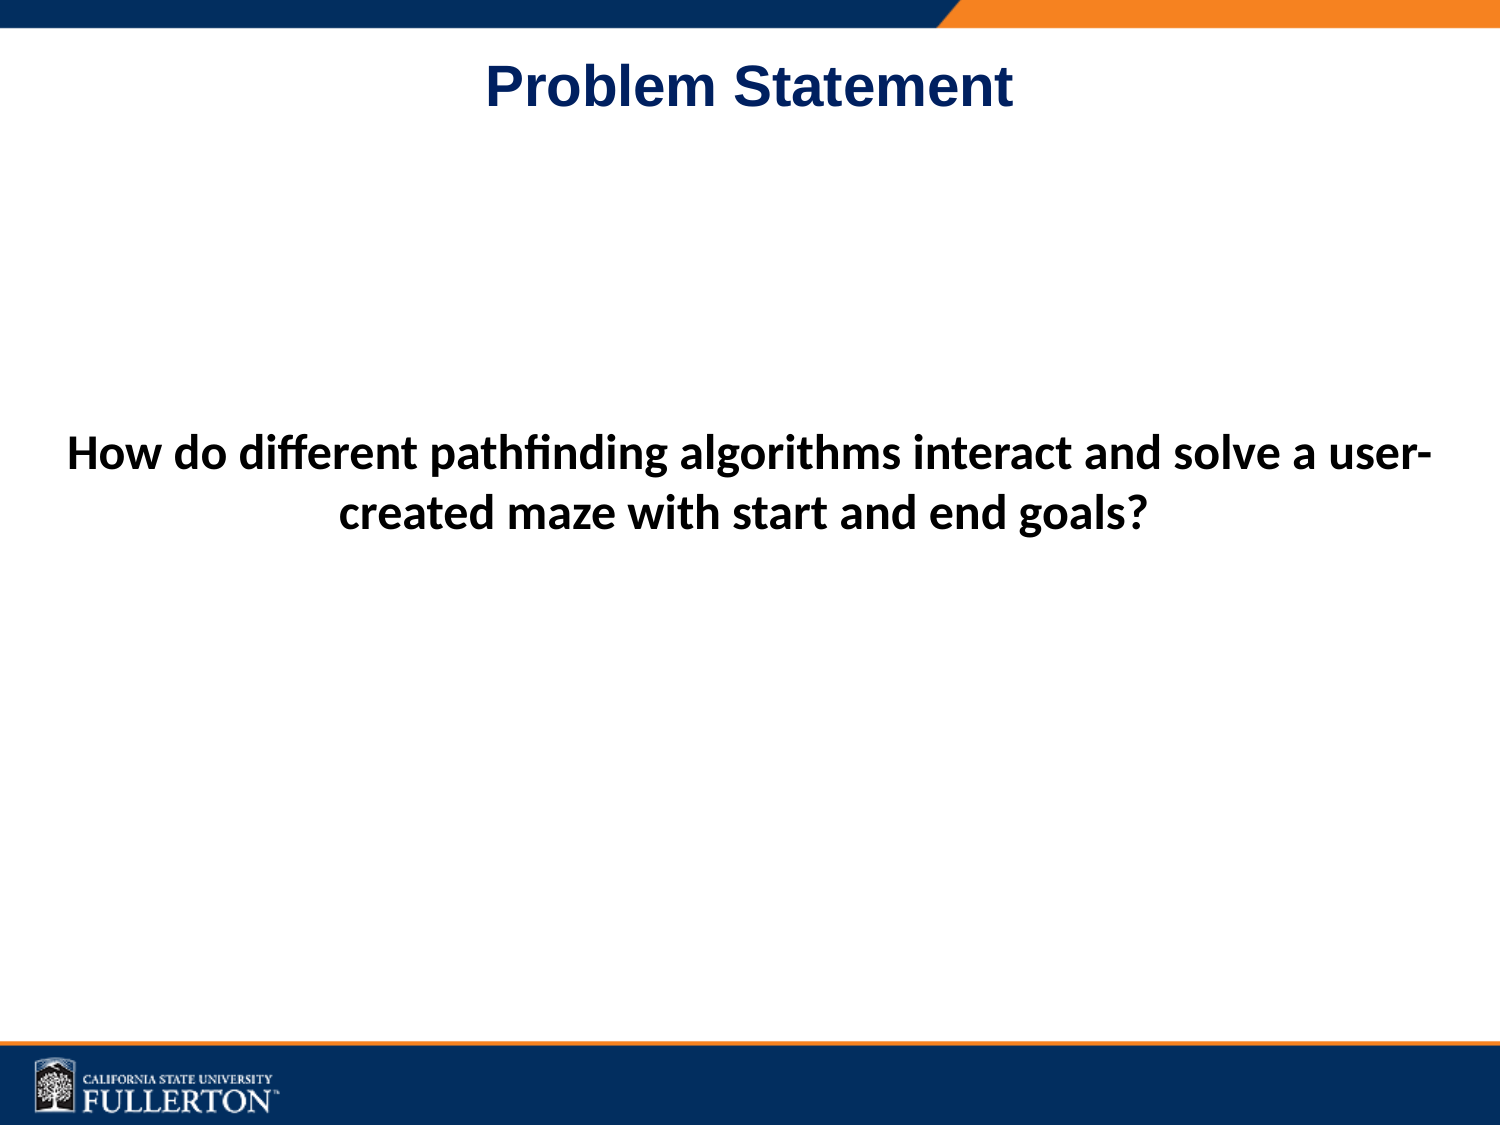

# Problem Statement
How do different pathfinding algorithms interact and solve a user-created maze with start and end goals?